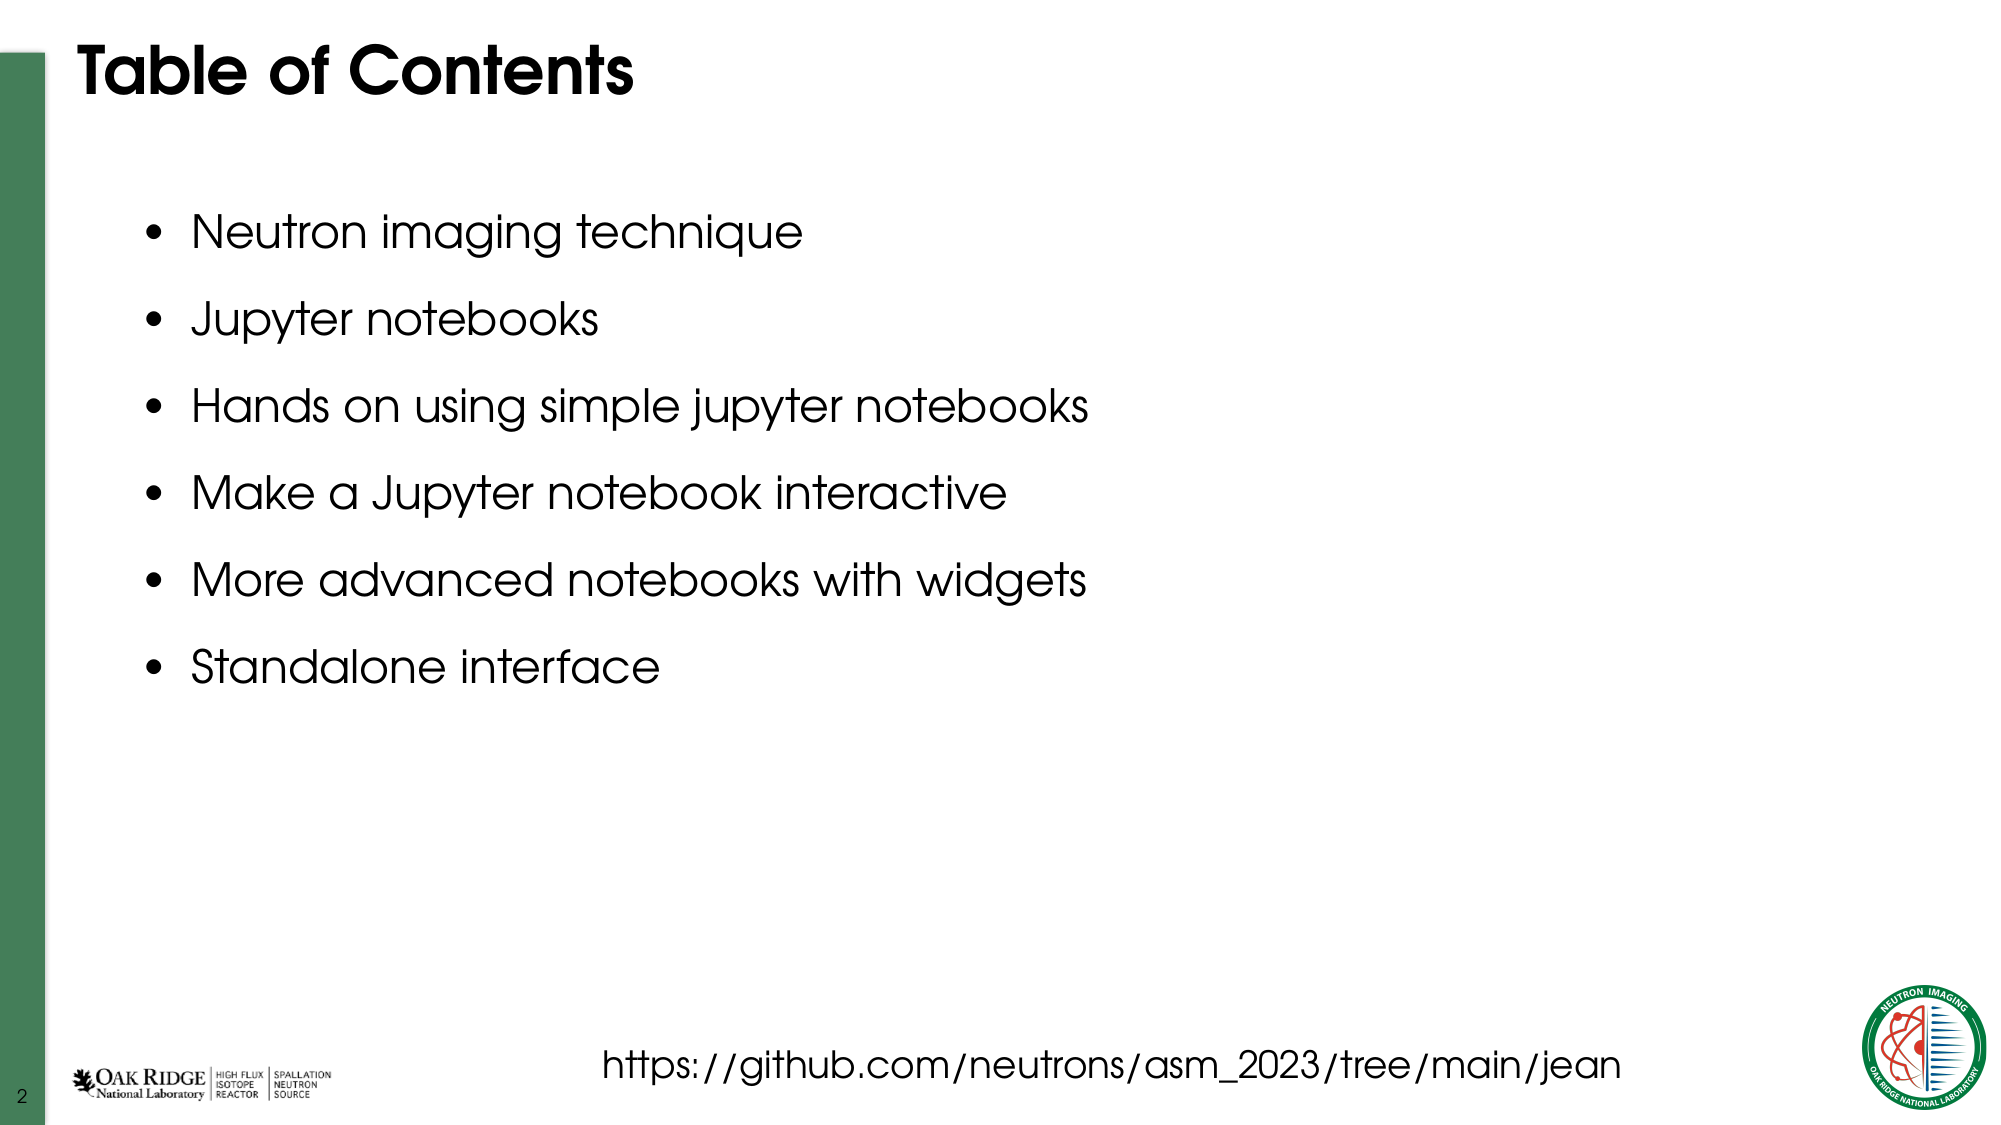

# Table of Contents
Neutron imaging technique
Jupyter notebooks
Hands on using simple jupyter notebooks
Make a Jupyter notebook interactive
More advanced notebooks with widgets
Standalone interface

https://github.com/neutrons/asm_2023/tree/main/jean